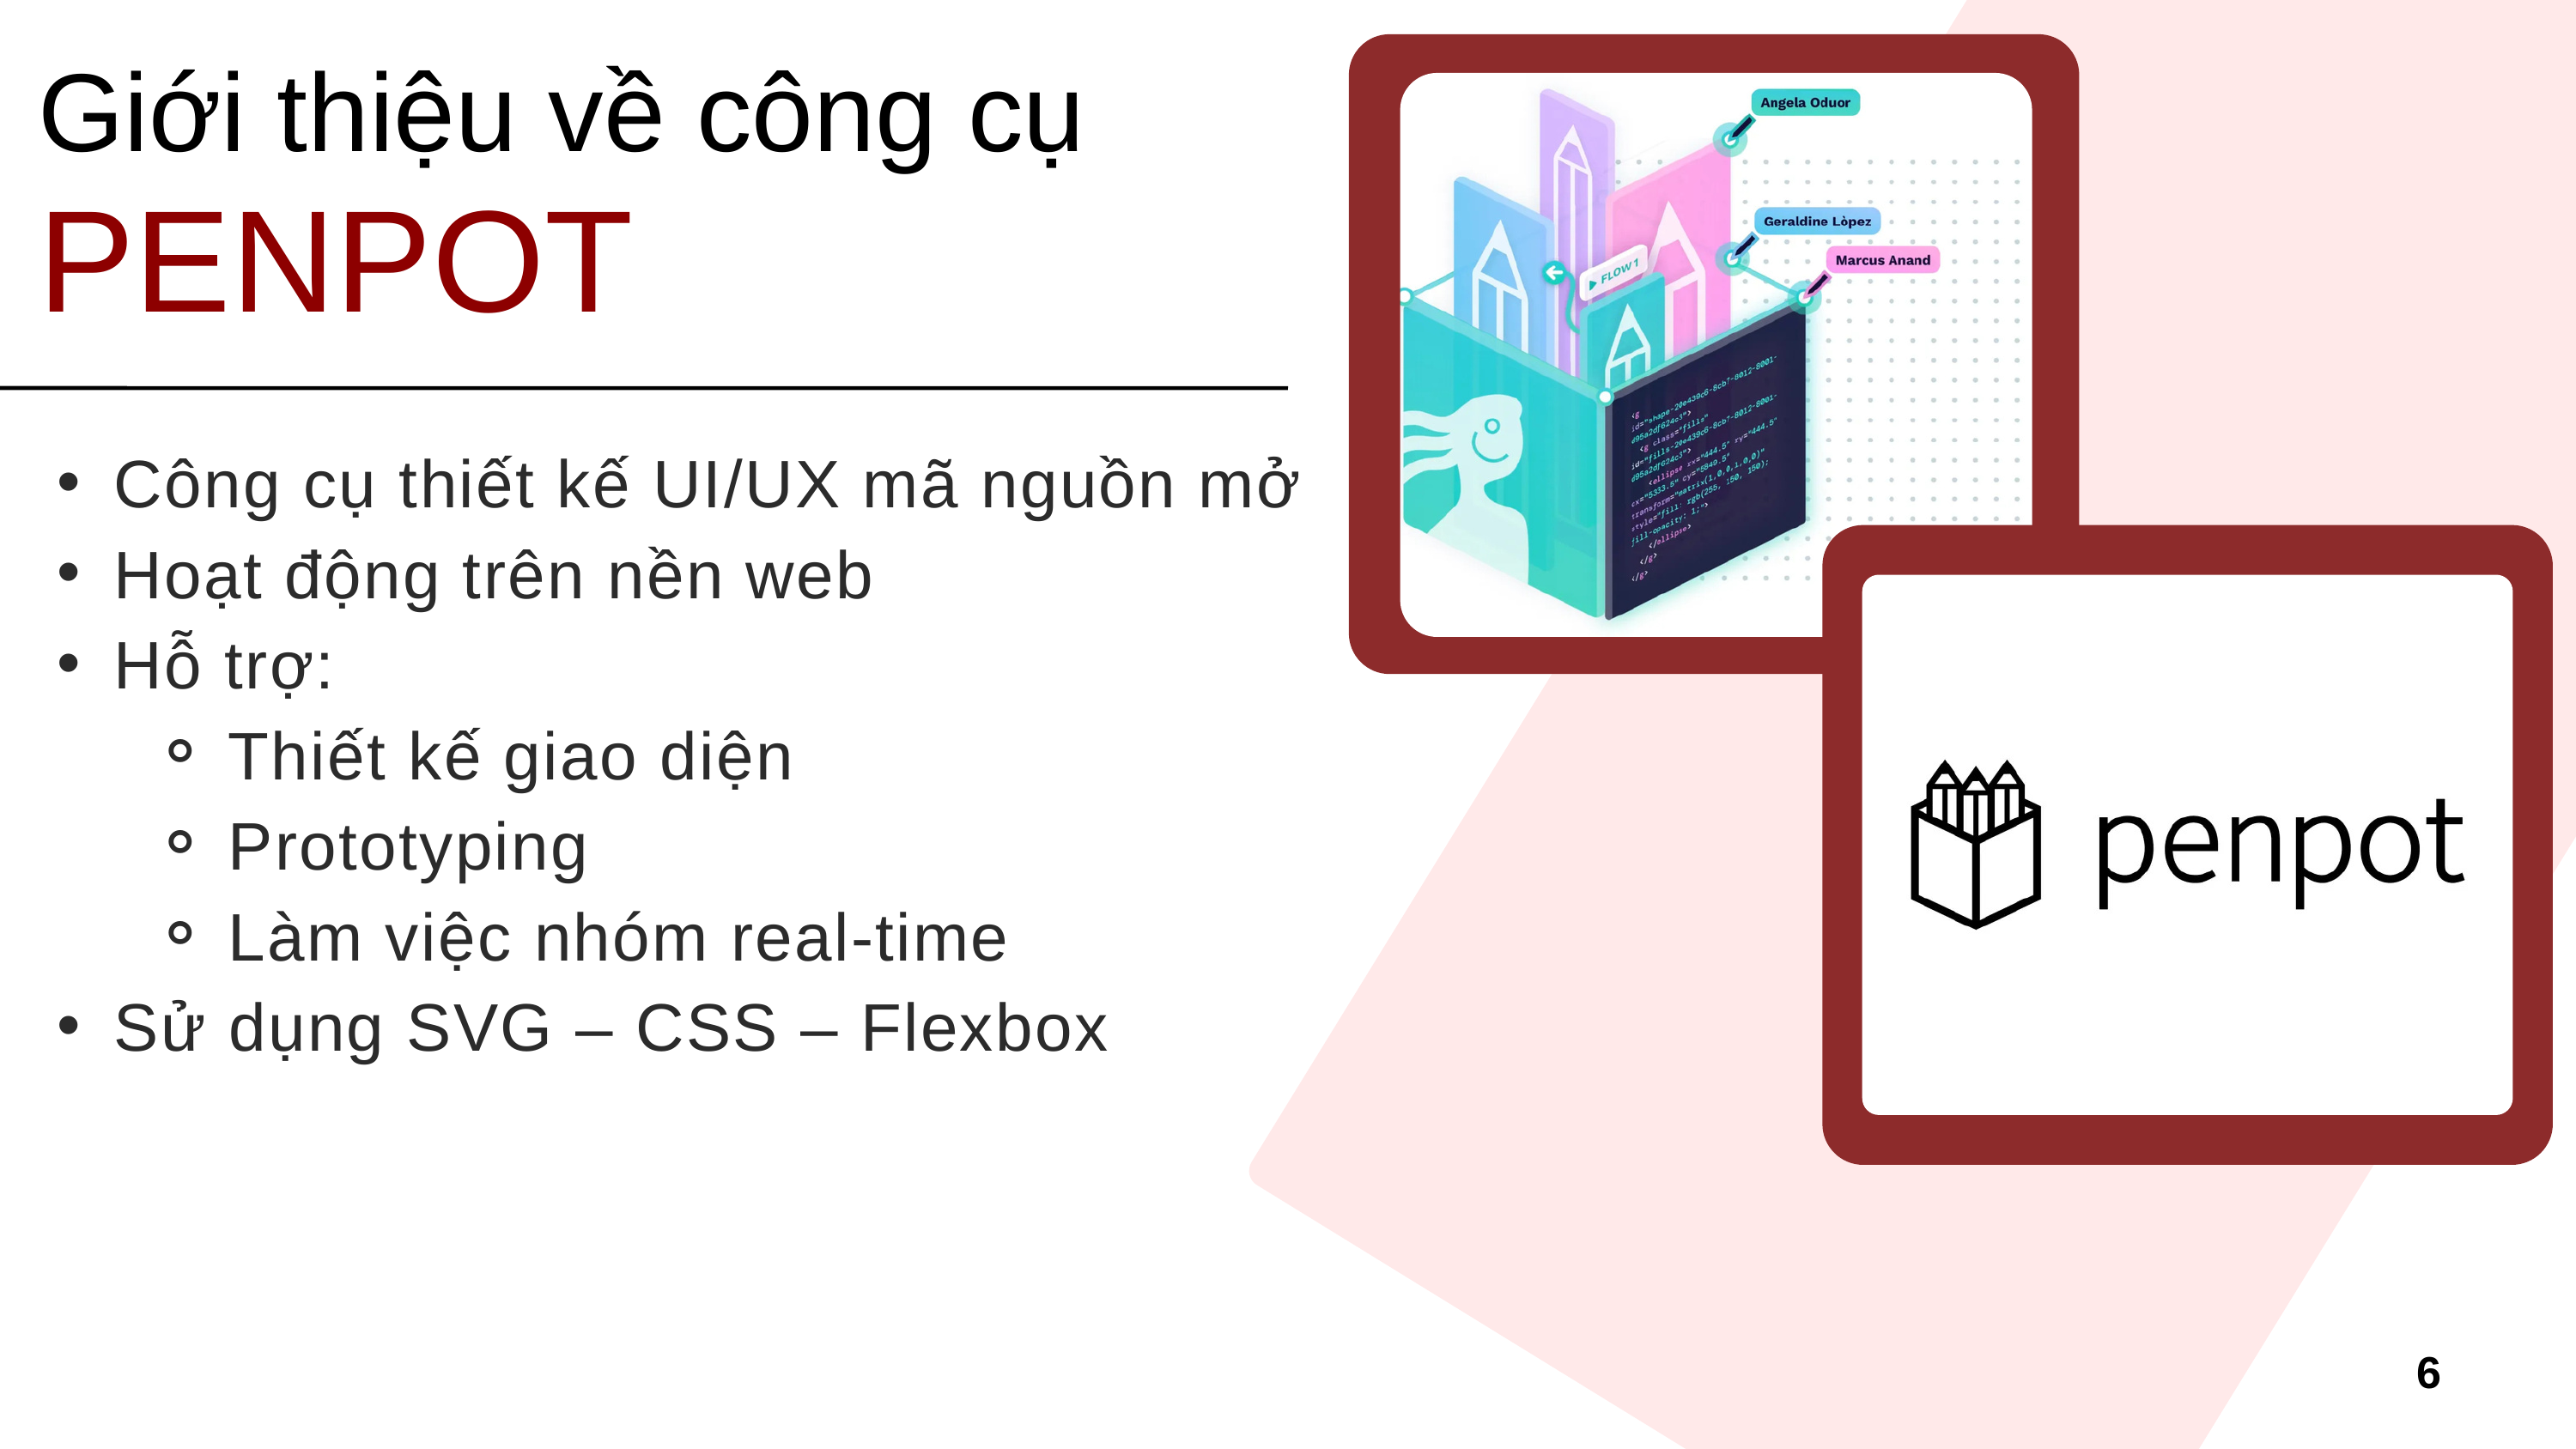

Giới thiệu về công cụ
PENPOT

Công cụ thiết kế UI/UX mã nguồn mở
Hoạt động trên nền web
Hỗ trợ:
Thiết kế giao diện
Prototyping
Làm việc nhóm real-time
Sử dụng SVG – CSS – Flexbox

6